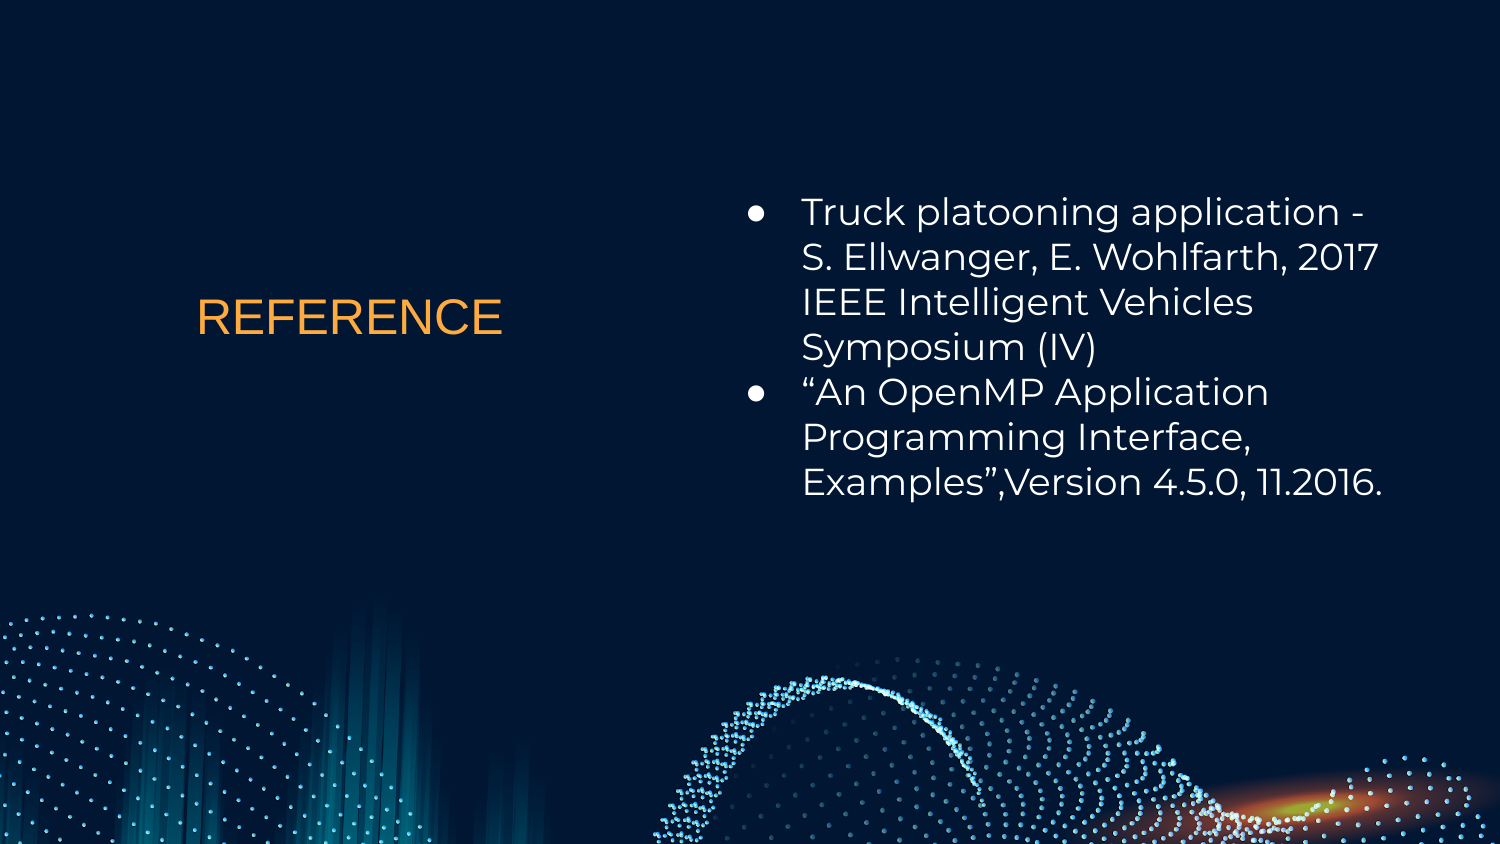

Truck platooning application - S. Ellwanger, E. Wohlfarth, 2017 IEEE Intelligent Vehicles Symposium (IV)
“An OpenMP Application Programming Interface, Examples”,Version 4.5.0, 11.2016.

# REFERENCE